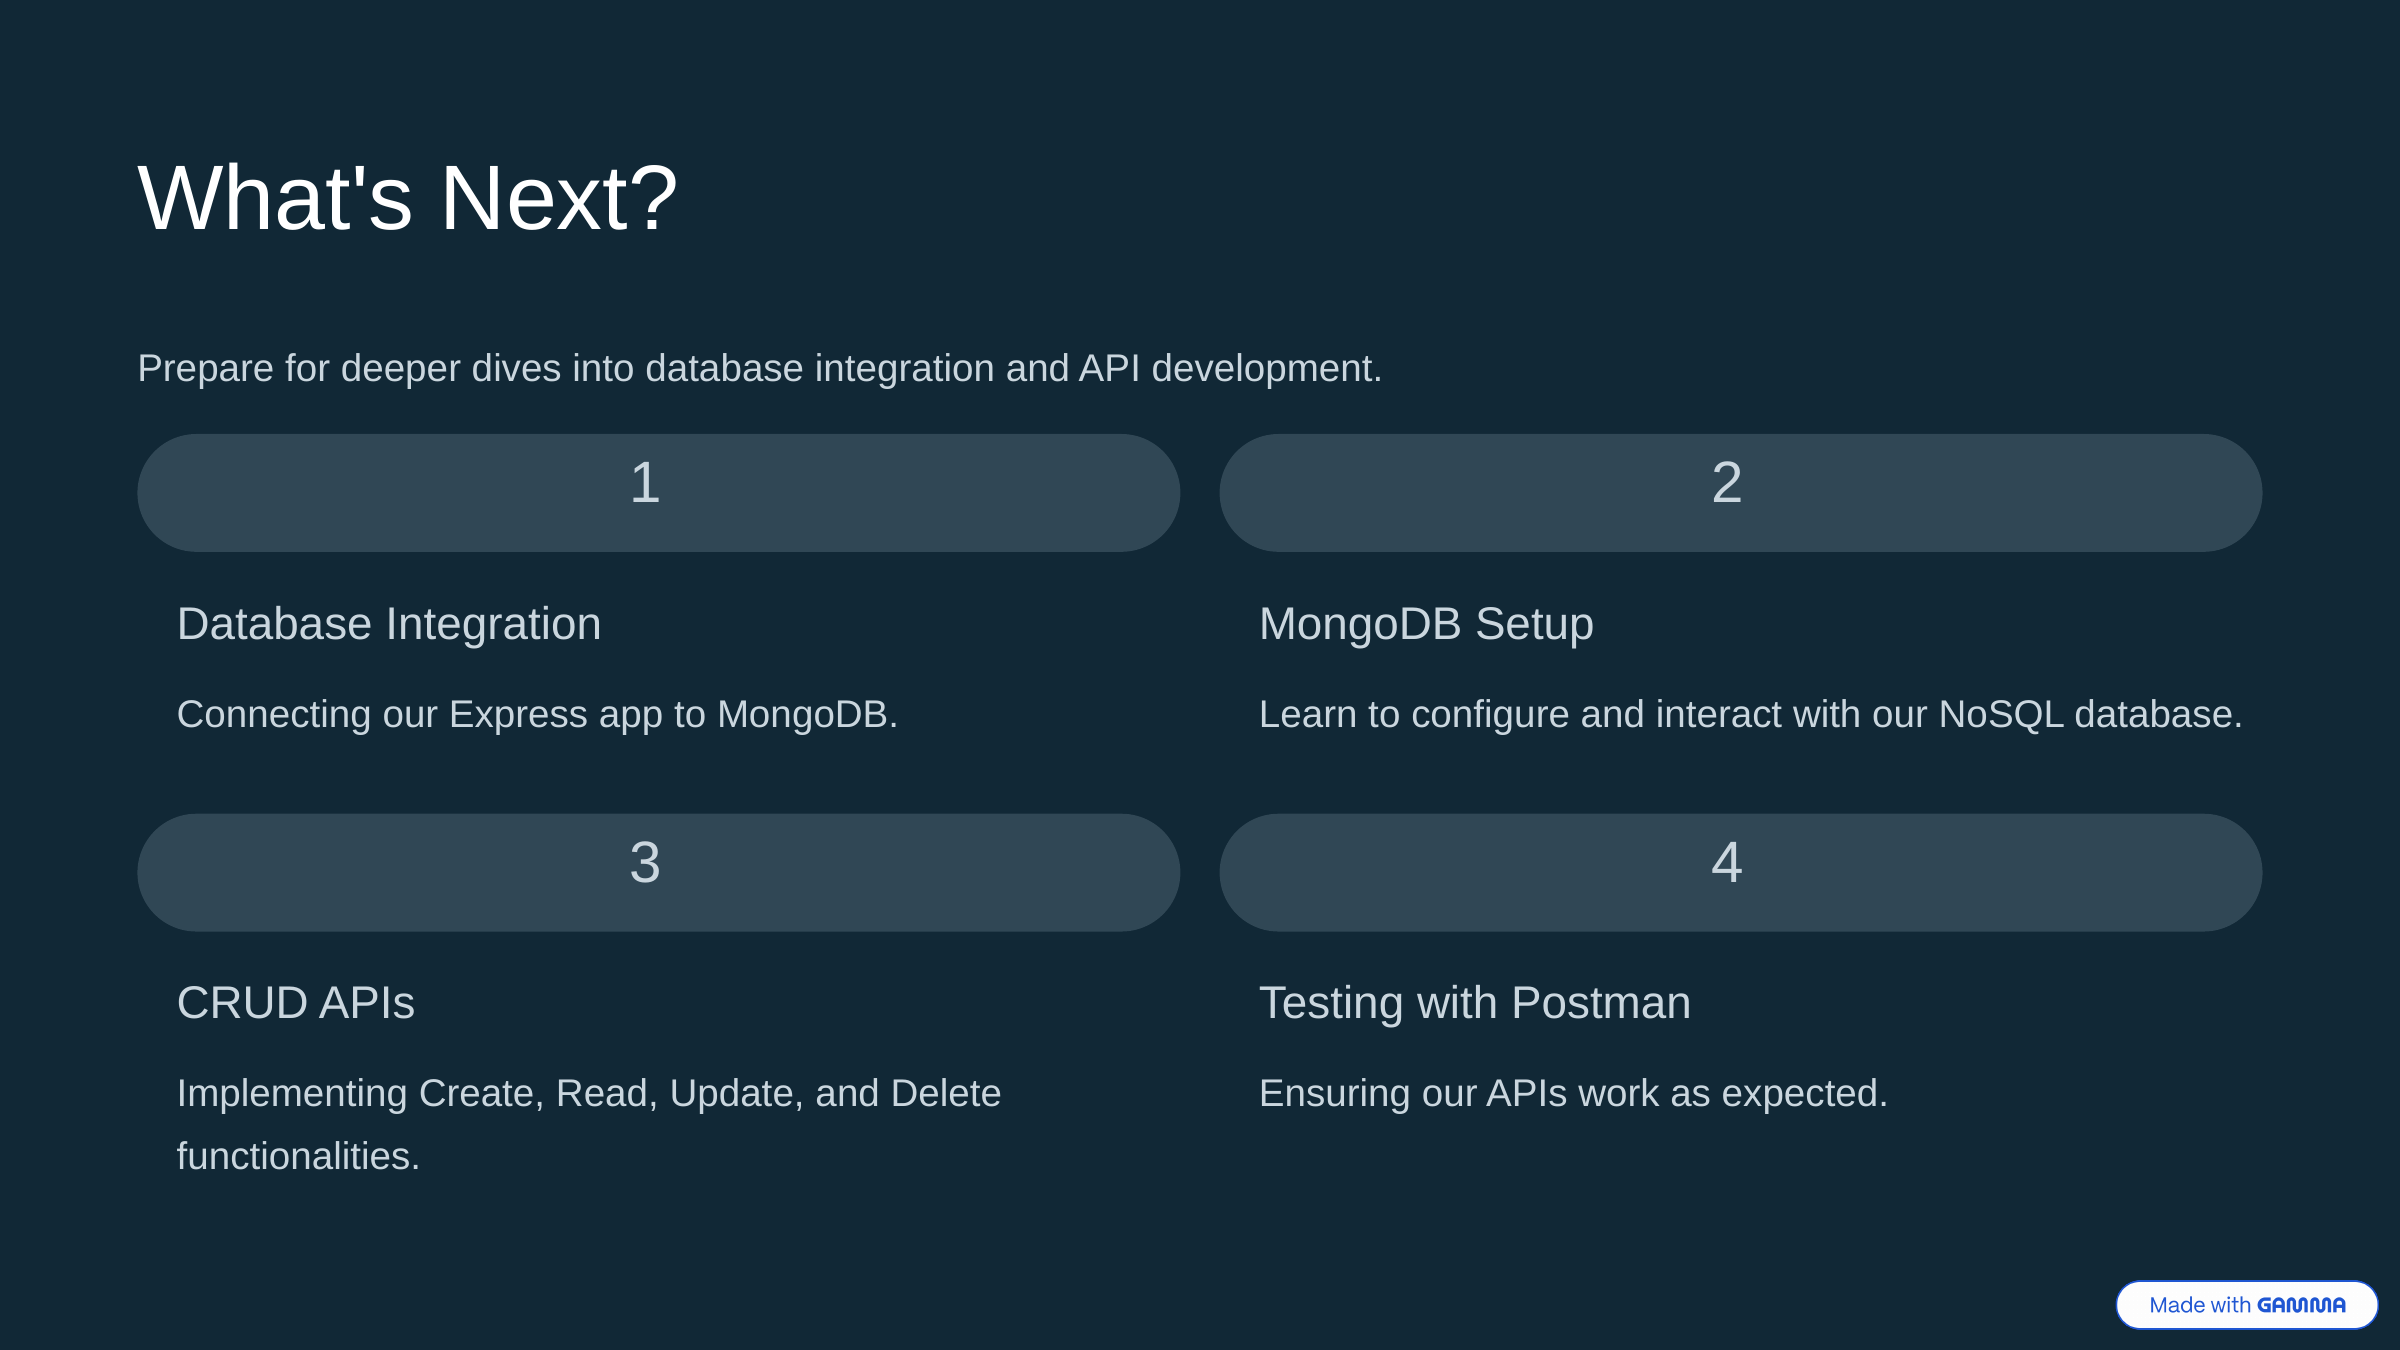

What's Next?
Prepare for deeper dives into database integration and API development.

1
2
Database Integration
MongoDB Setup
Connecting our Express app to MongoDB.
Learn to configure and interact with our NoSQL database.

3
4
CRUD APIs
Testing with Postman
Implementing Create, Read, Update, and Delete functionalities.
Ensuring our APIs work as expected.